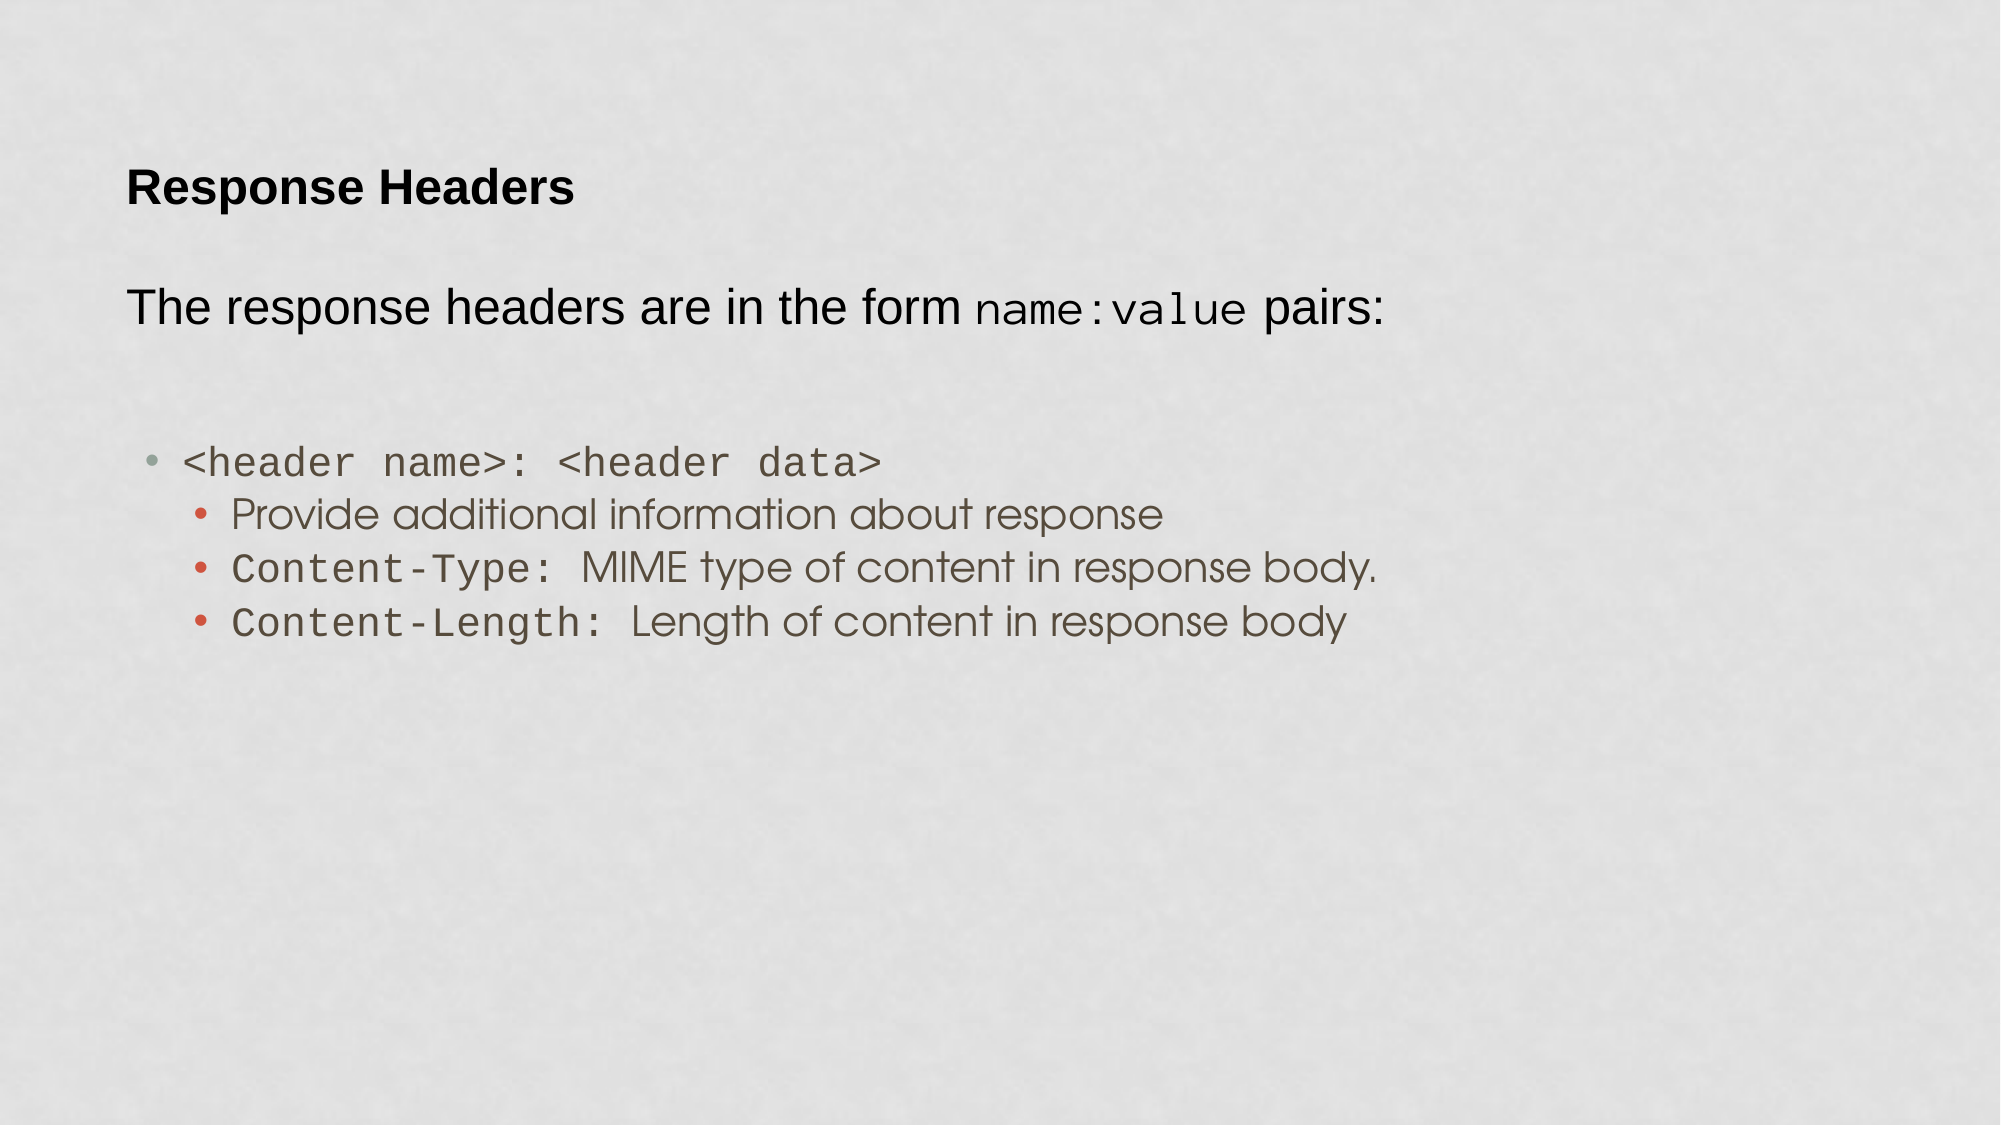

Response Headers

The response headers are in the form name:value pairs:

<header name>: <header data>
Provide additional information about response
Content-Type: MIME type of content in response body.
Content-Length: Length of content in response body

veena suresh,PESU